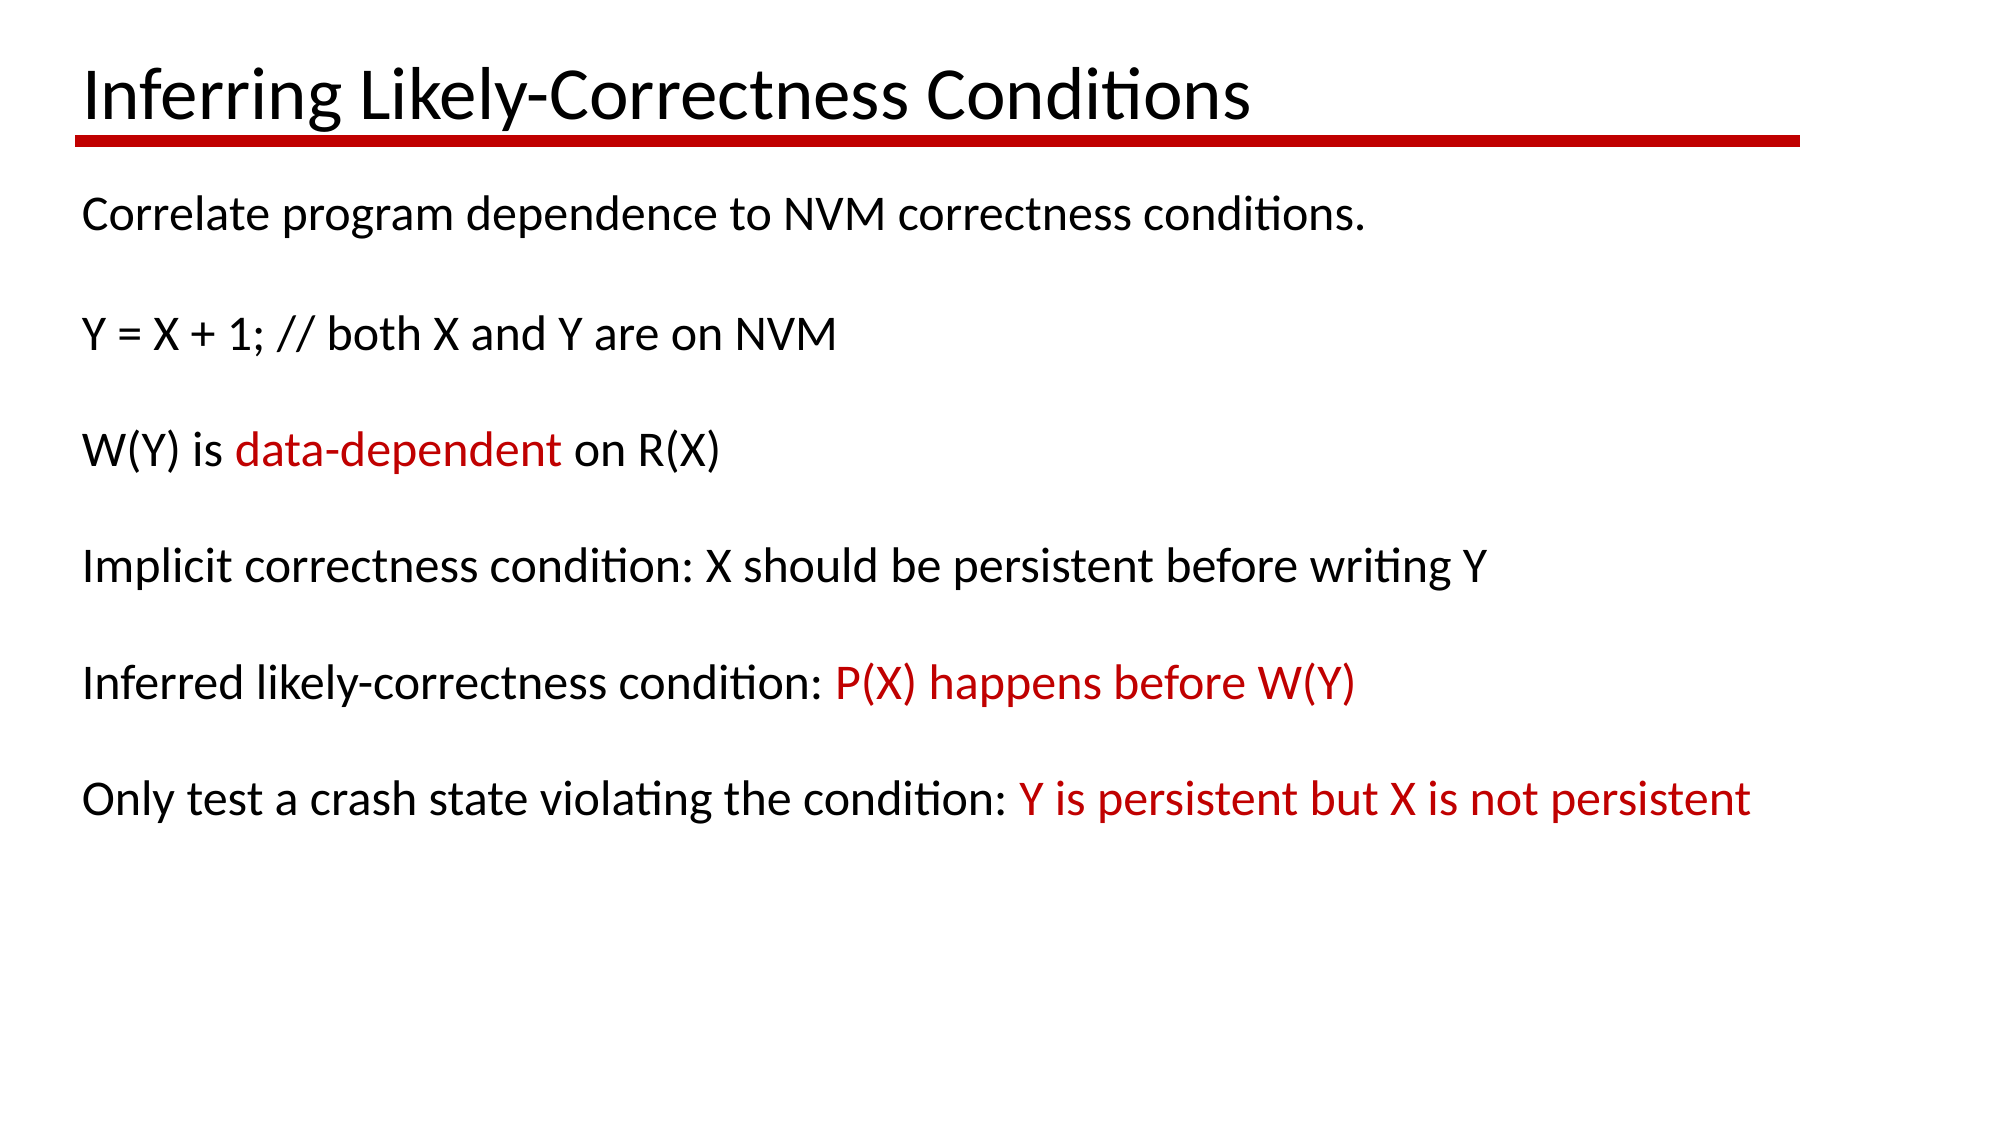

Inferring Likely-Correctness Conditions
Correlate program dependence to NVM correctness conditions.
Y = X + 1; // both X and Y are on NVM
W(Y) is data-dependent on R(X)
Implicit correctness condition: X should be persistent before writing Y
Inferred likely-correctness condition: P(X) happens before W(Y)
Only test a crash state violating the condition: Y is persistent but X is not persistent